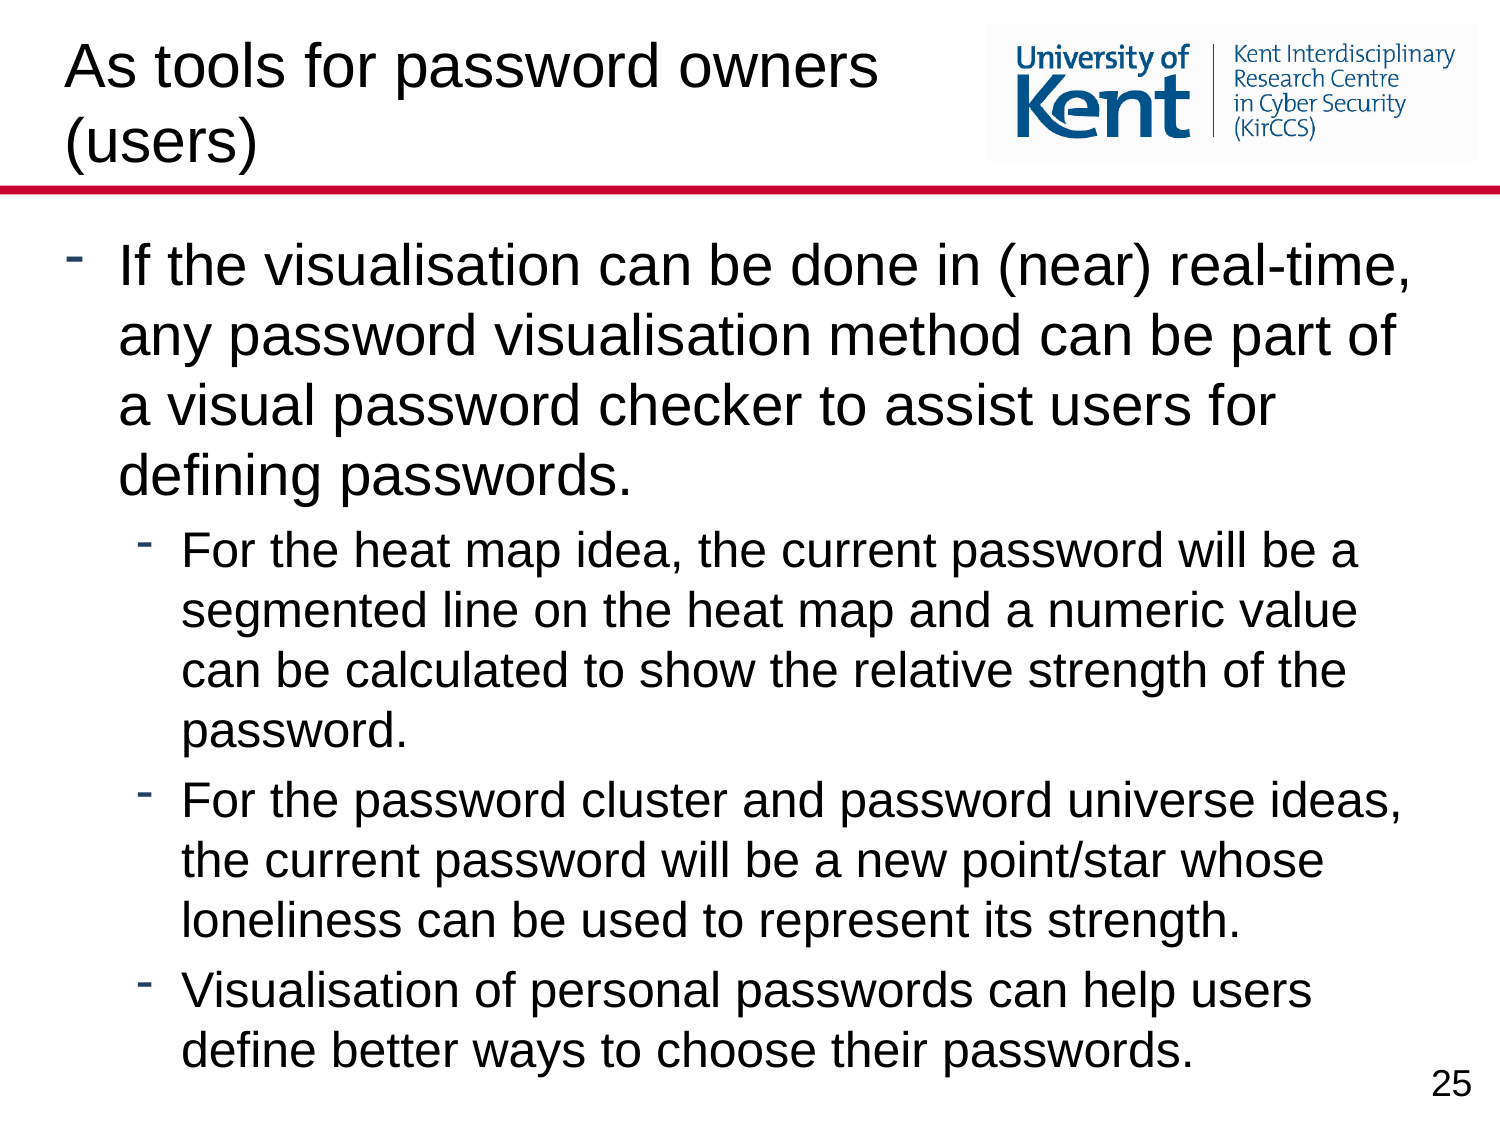

As tools for password owners (users)
If the visualisation can be done in (near) real-time, any password visualisation method can be part of a visual password checker to assist users for defining passwords.
For the heat map idea, the current password will be a segmented line on the heat map and a numeric value can be calculated to show the relative strength of the password.
For the password cluster and password universe ideas, the current password will be a new point/star whose loneliness can be used to represent its strength.
Visualisation of personal passwords can help users define better ways to choose their passwords.